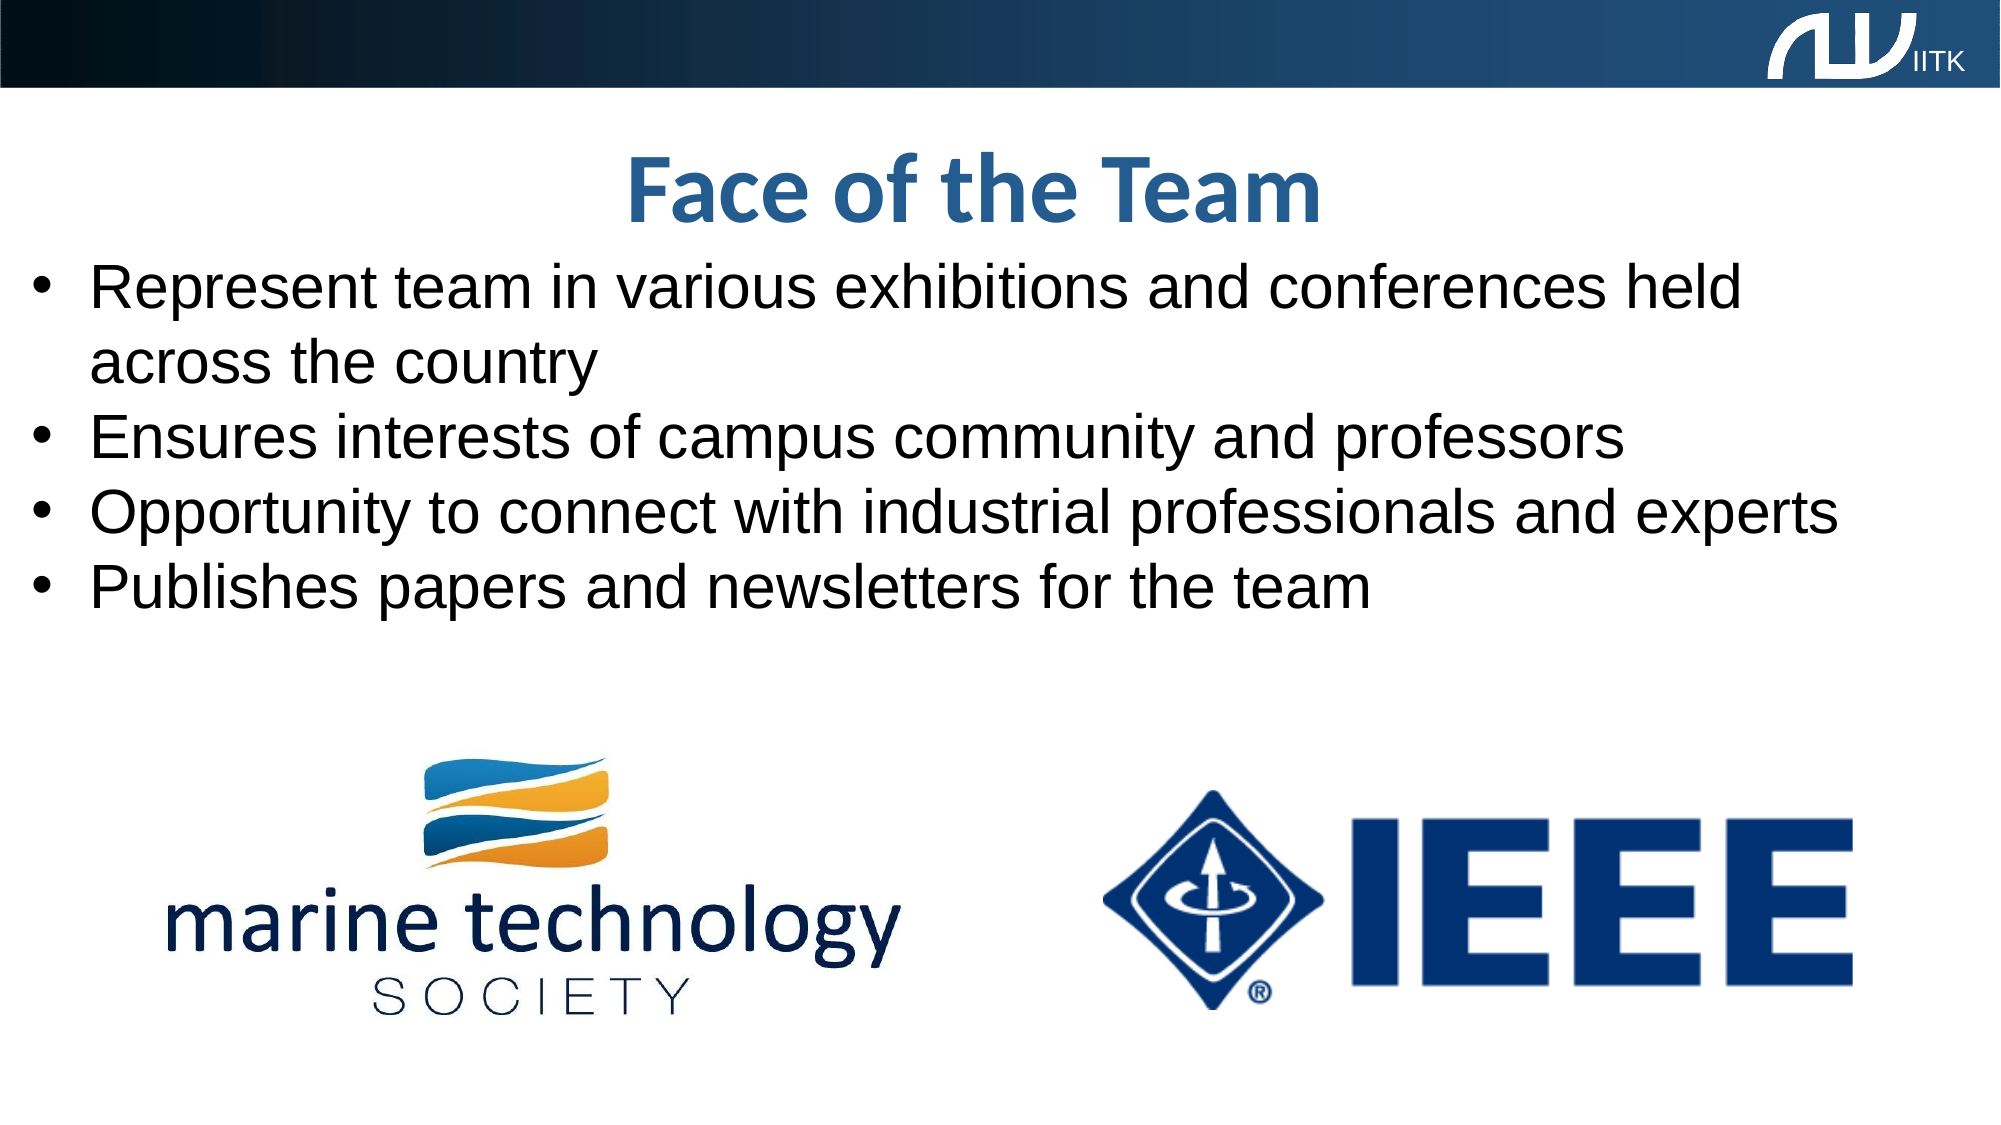

IITK
# Face of the Team
Represent team in various exhibitions and conferences held across the country
Ensures interests of campus community and professors
Opportunity to connect with industrial professionals and experts
Publishes papers and newsletters for the team